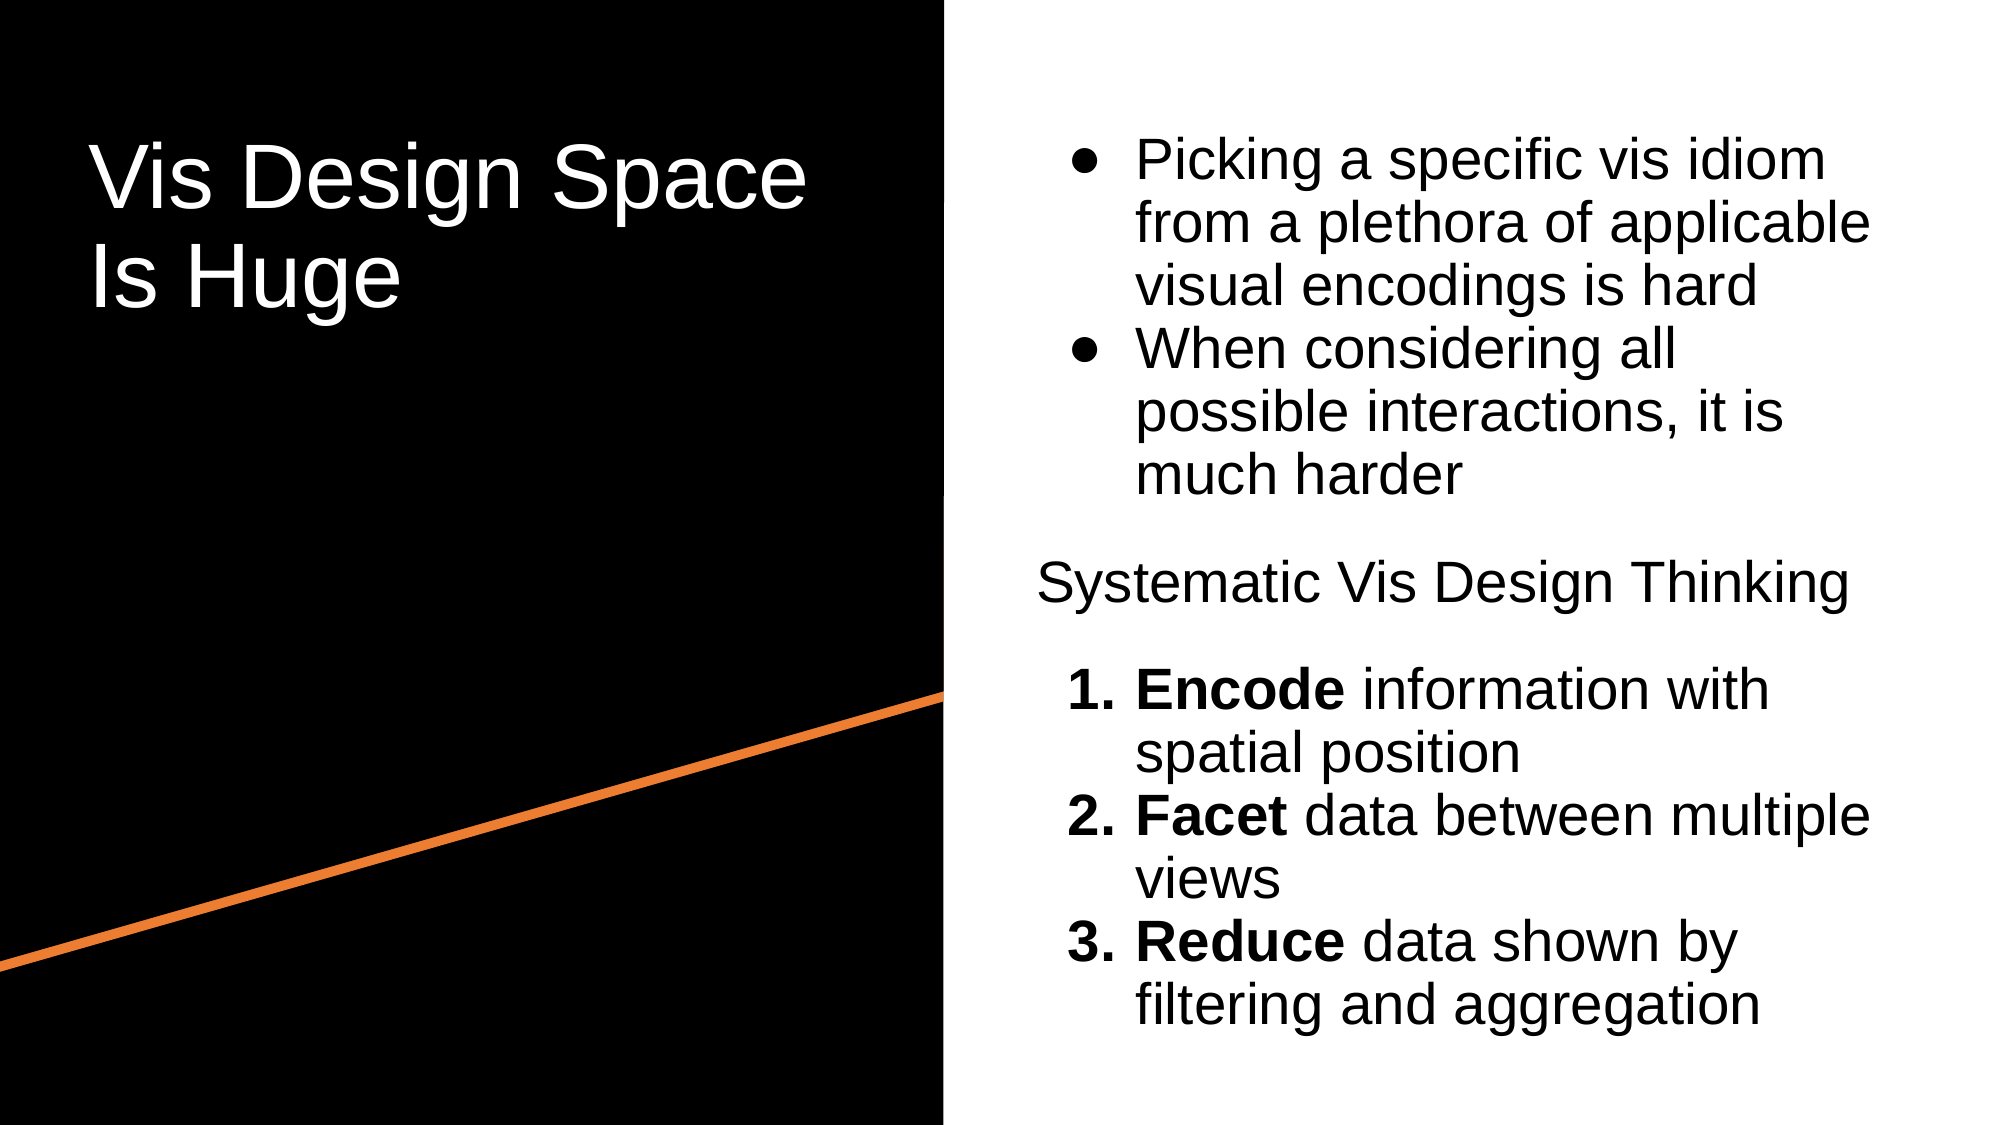

# Vis Design Space
Is Huge
Picking a specific vis idiom from a plethora of applicable visual encodings is hard
When considering all possible interactions, it is much harder
Systematic Vis Design Thinking
Encode information with spatial position
Facet data between multiple views
Reduce data shown by filtering and aggregation